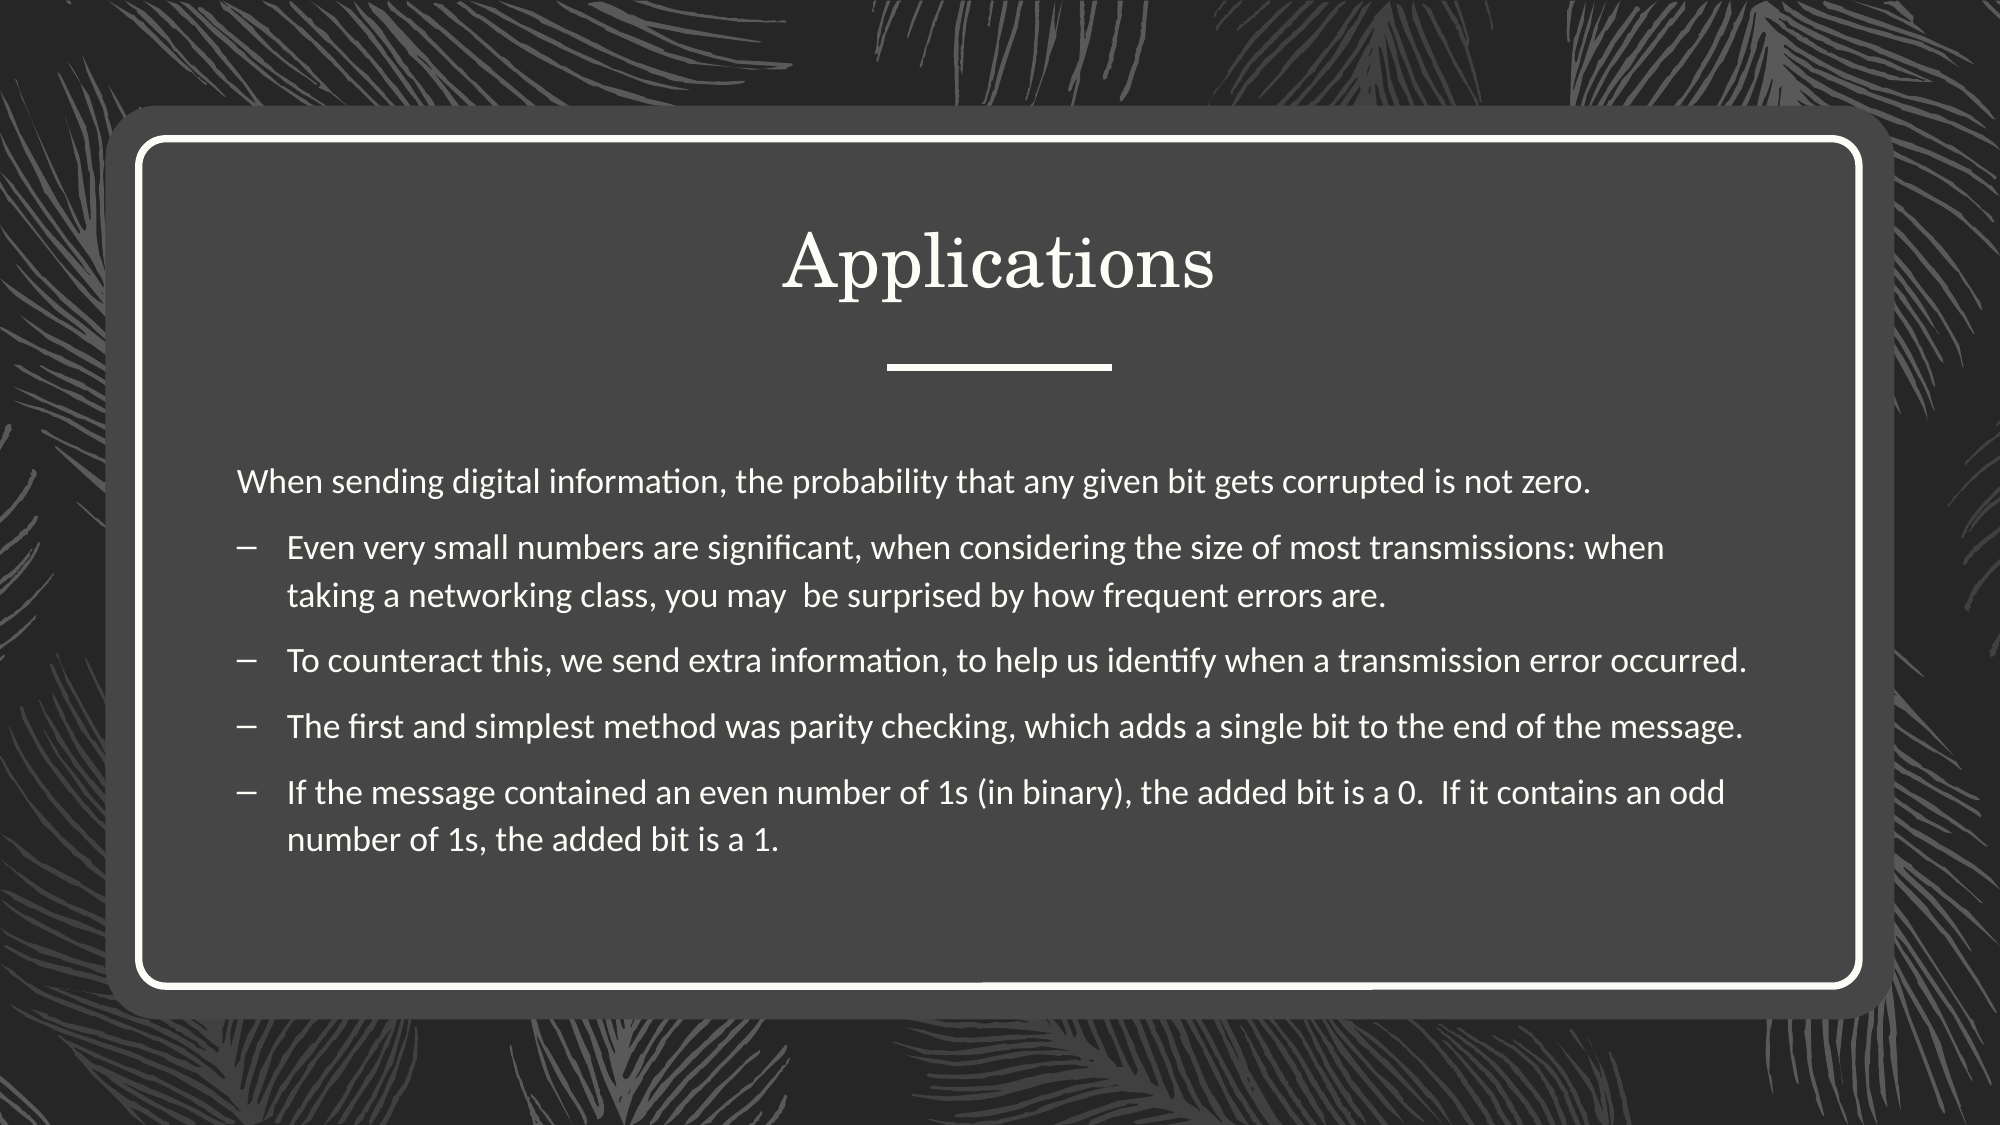

# Applications
When sending digital information, the probability that any given bit gets corrupted is not zero.
Even very small numbers are significant, when considering the size of most transmissions: when taking a networking class, you may  be surprised by how frequent errors are.
To counteract this, we send extra information, to help us identify when a transmission error occurred.
The first and simplest method was parity checking, which adds a single bit to the end of the message.
If the message contained an even number of 1s (in binary), the added bit is a 0.  If it contains an odd number of 1s, the added bit is a 1.